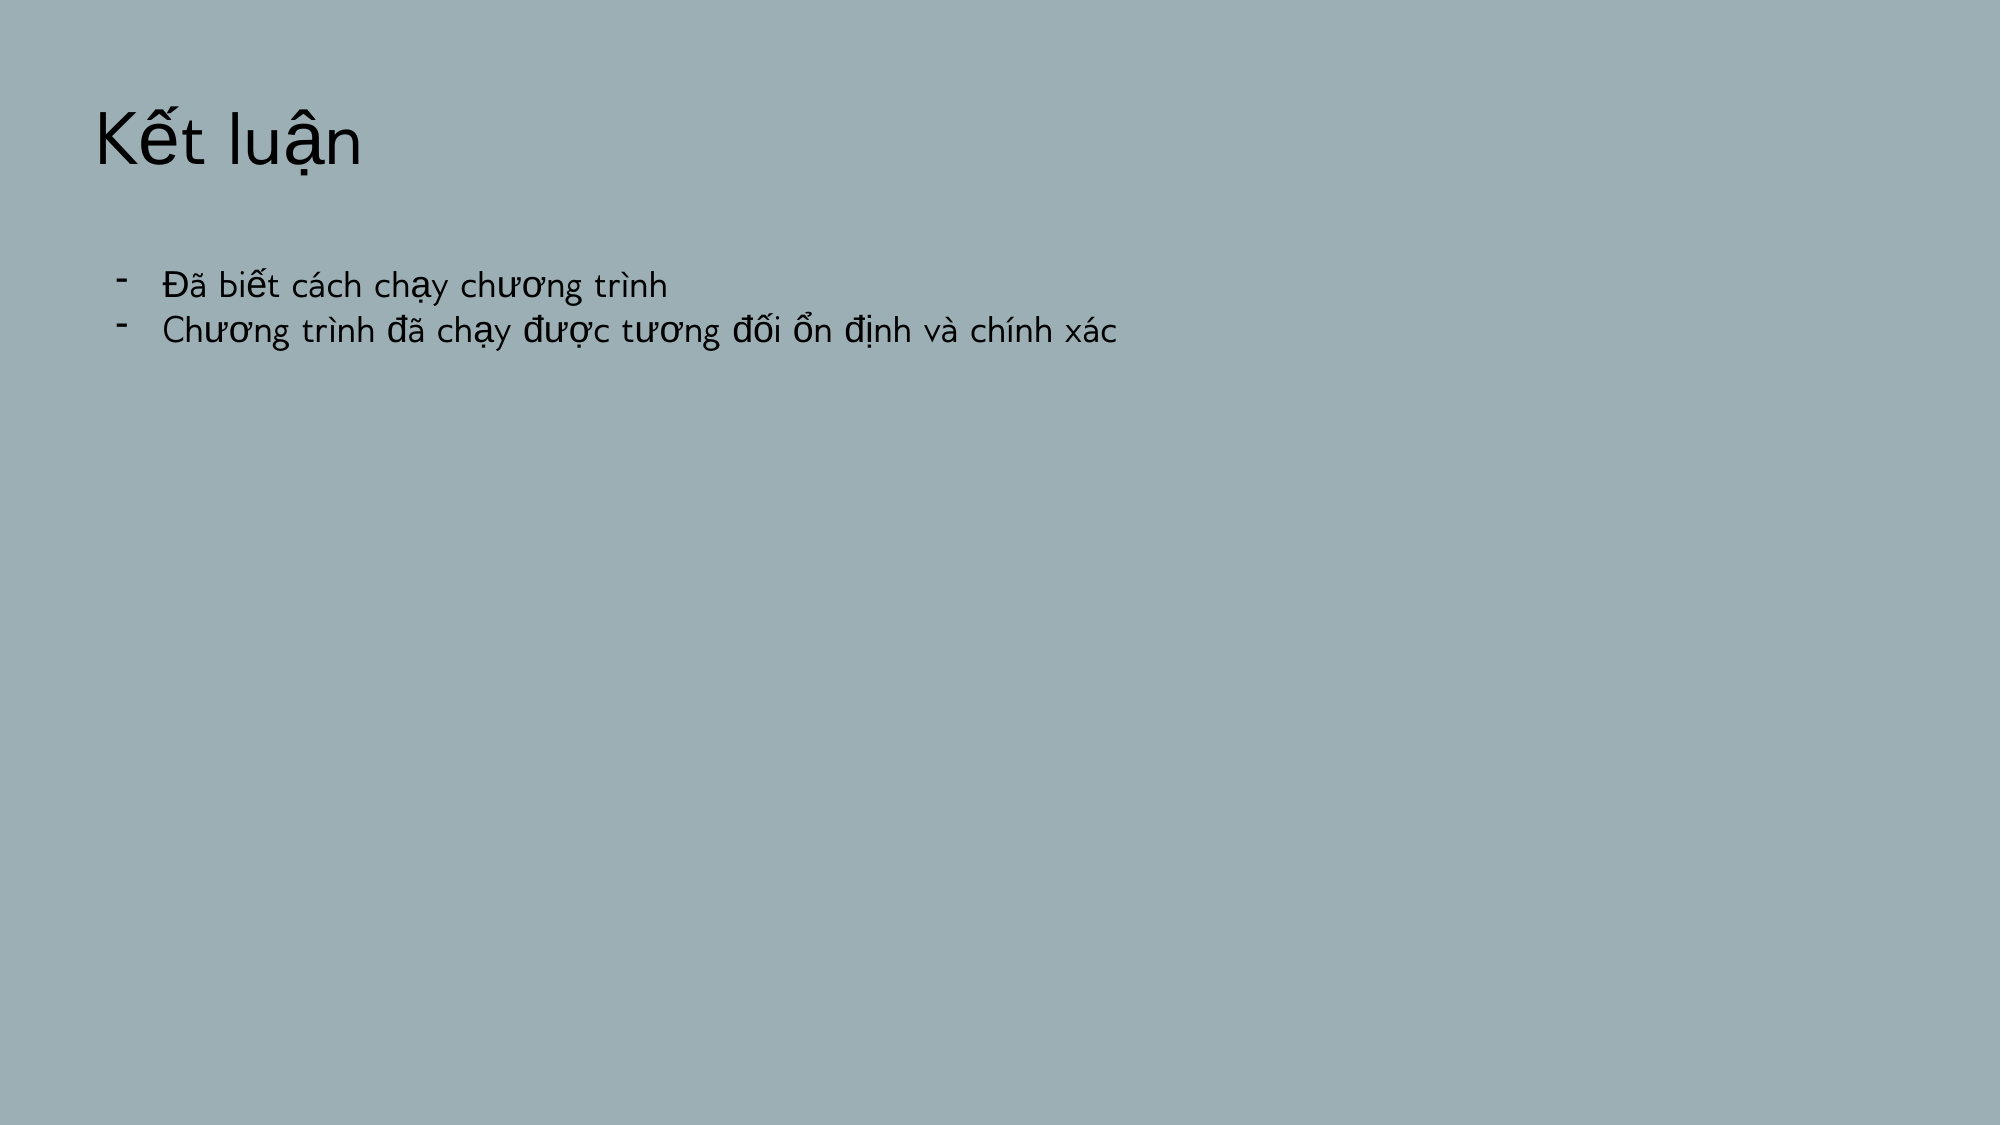

Kết luận
Đã biết cách chạy chương trình
Chương trình đã chạy được tương đối ổn định và chính xác